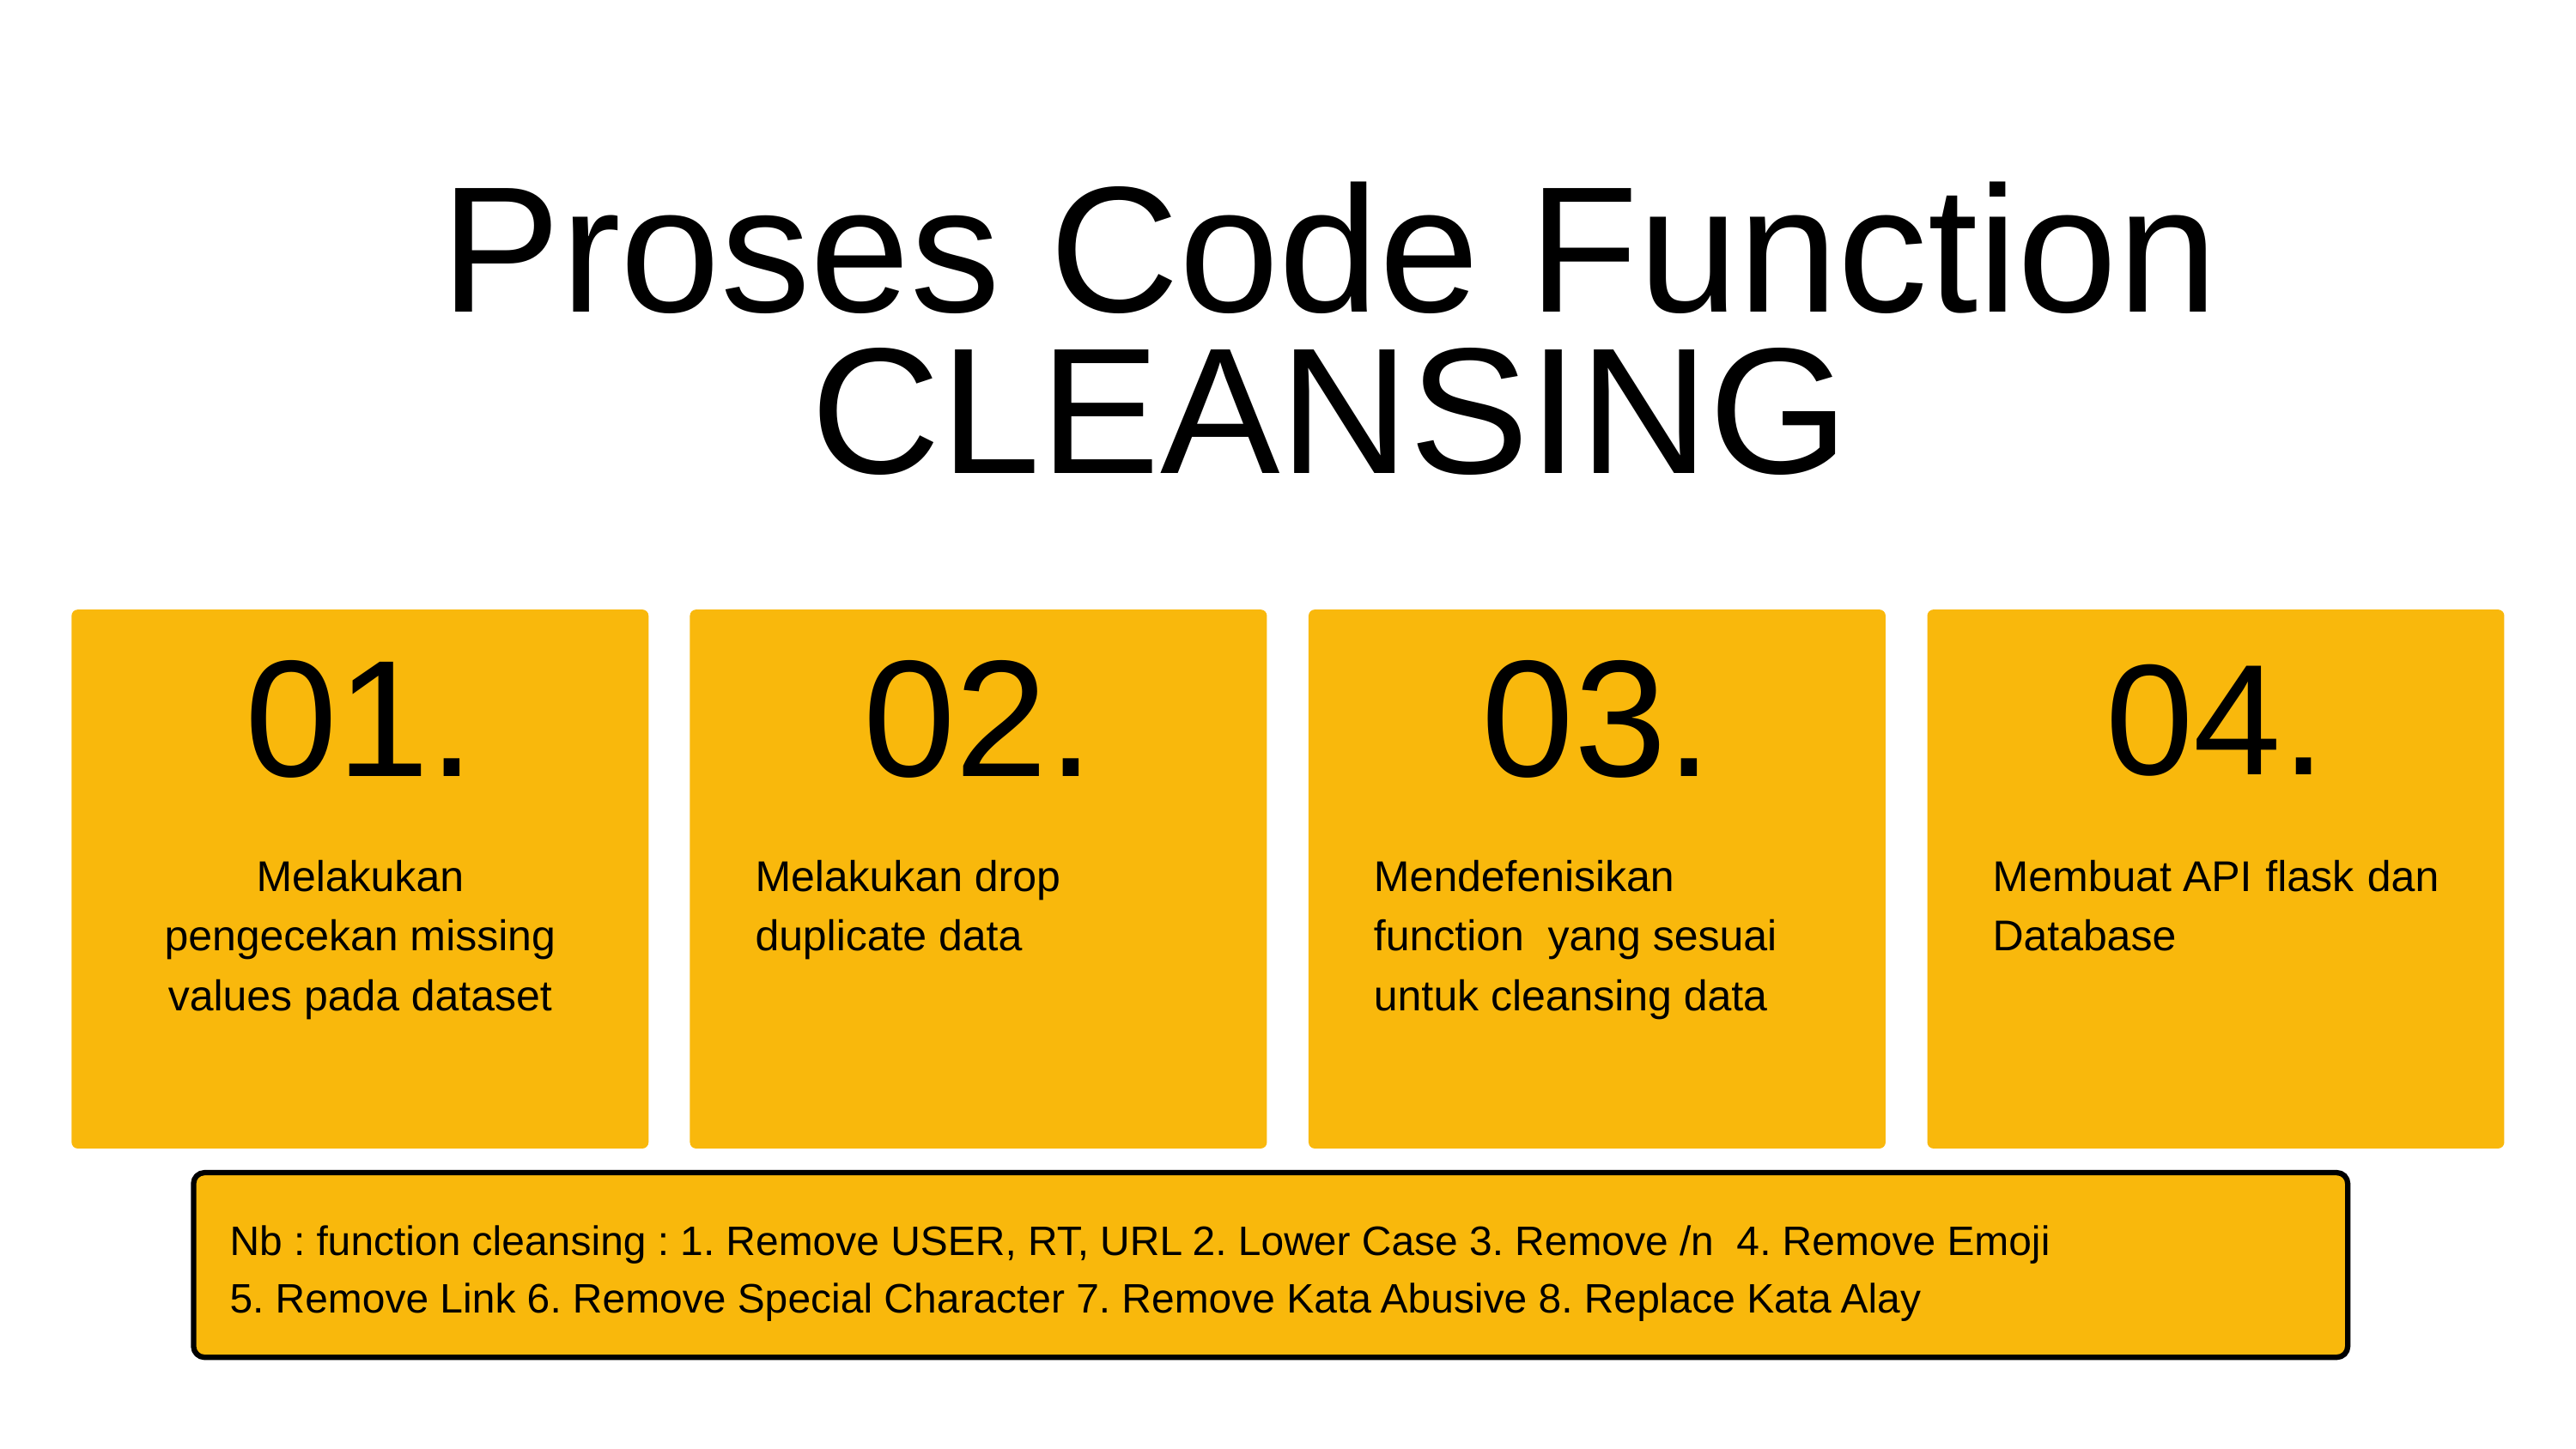

Proses Code Function CLEANSING

01.
02.
03.
04.
Melakukan pengecekan missing values pada dataset
Melakukan drop duplicate data
Mendefenisikan function  yang sesuai untuk cleansing data
Membuat API flask dan Database

Nb : function cleansing : 1. Remove USER, RT, URL 2. Lower Case 3. Remove /n  4. Remove Emoji
5. Remove Link 6. Remove Special Character 7. Remove Kata Abusive 8. Replace Kata Alay